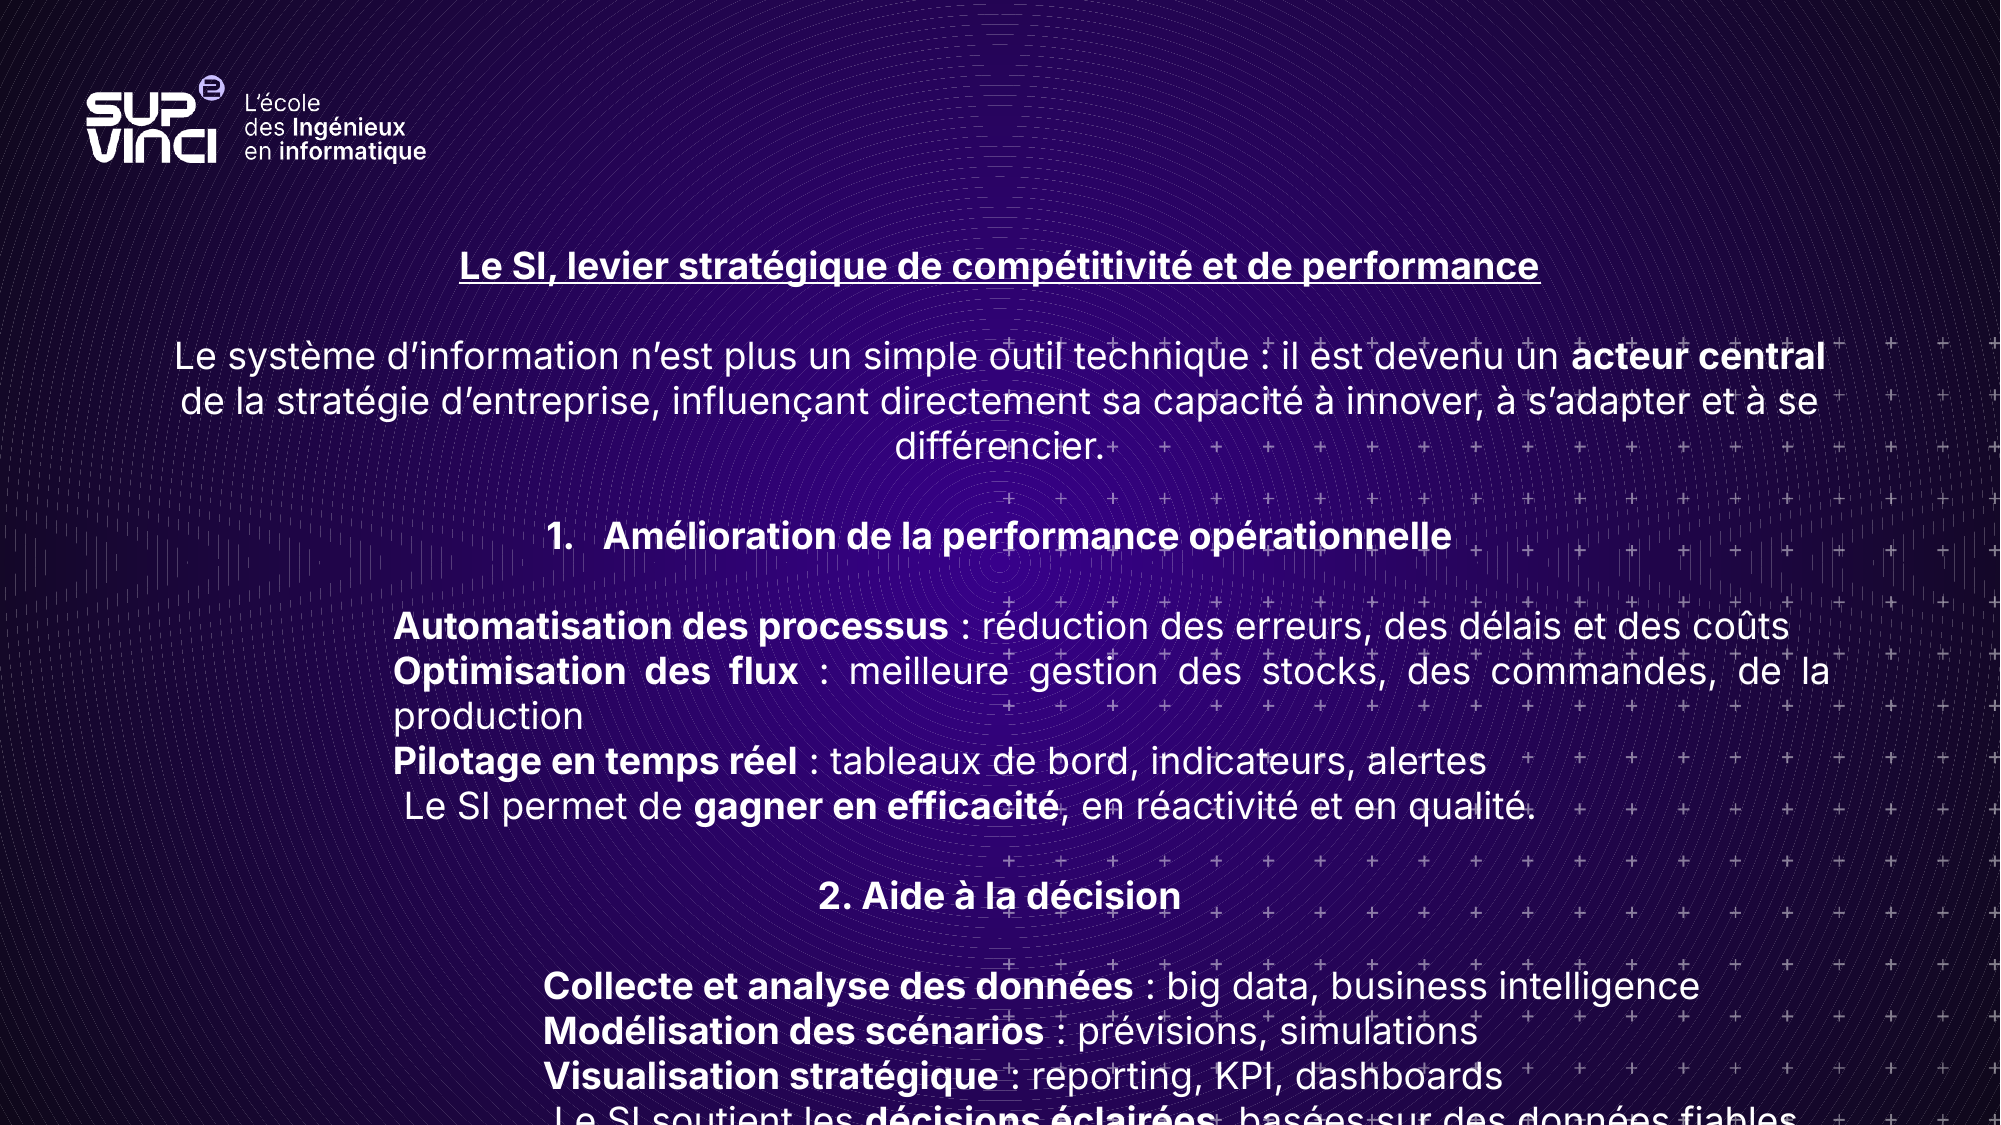

Le SI, levier stratégique de compétitivité et de performance

Le système d’information n’est plus un simple outil technique : il est devenu un acteur central de la stratégie d’entreprise, influençant directement sa capacité à innover, à s’adapter et à se différencier.

Amélioration de la performance opérationnelle

Automatisation des processus : réduction des erreurs, des délais et des coûts
Optimisation des flux : meilleure gestion des stocks, des commandes, de la production
Pilotage en temps réel : tableaux de bord, indicateurs, alertes
 Le SI permet de gagner en efficacité, en réactivité et en qualité.

2. Aide à la décision

Collecte et analyse des données : big data, business intelligence
Modélisation des scénarios : prévisions, simulations
Visualisation stratégique : reporting, KPI, dashboards
 Le SI soutient les décisions éclairées, basées sur des données fiables.